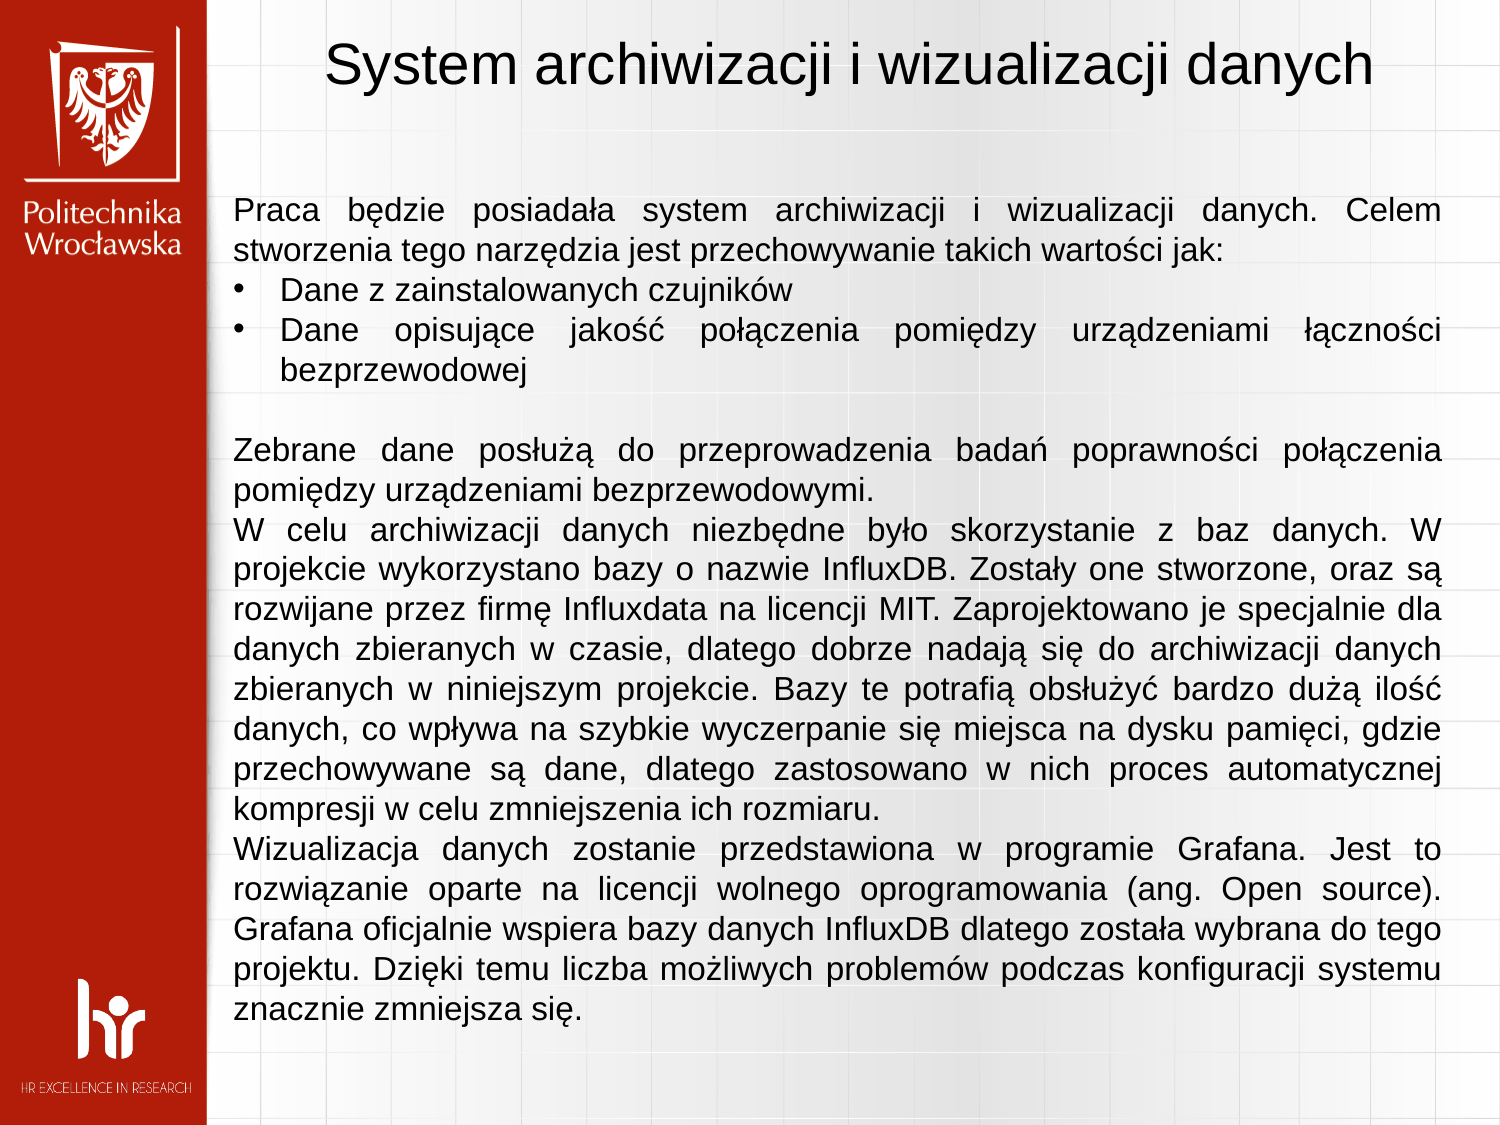

System archiwizacji i wizualizacji danych
Praca będzie posiadała system archiwizacji i wizualizacji danych. Celem stworzenia tego narzędzia jest przechowywanie takich wartości jak:
Dane z zainstalowanych czujników
Dane opisujące jakość połączenia pomiędzy urządzeniami łączności bezprzewodowej

Zebrane dane posłużą do przeprowadzenia badań poprawności połączenia pomiędzy urządzeniami bezprzewodowymi.
W celu archiwizacji danych niezbędne było skorzystanie z baz danych. W projekcie wykorzystano bazy o nazwie InfluxDB. Zostały one stworzone, oraz są rozwijane przez firmę Influxdata na licencji MIT. Zaprojektowano je specjalnie dla danych zbieranych w czasie, dlatego dobrze nadają się do archiwizacji danych zbieranych w niniejszym projekcie. Bazy te potrafią obsłużyć bardzo dużą ilość danych, co wpływa na szybkie wyczerpanie się miejsca na dysku pamięci, gdzie przechowywane są dane, dlatego zastosowano w nich proces automatycznej kompresji w celu zmniejszenia ich rozmiaru.
Wizualizacja danych zostanie przedstawiona w programie Grafana. Jest to rozwiązanie oparte na licencji wolnego oprogramowania (ang. Open source). Grafana oficjalnie wspiera bazy danych InfluxDB dlatego została wybrana do tego projektu. Dzięki temu liczba możliwych problemów podczas konfiguracji systemu znacznie zmniejsza się.